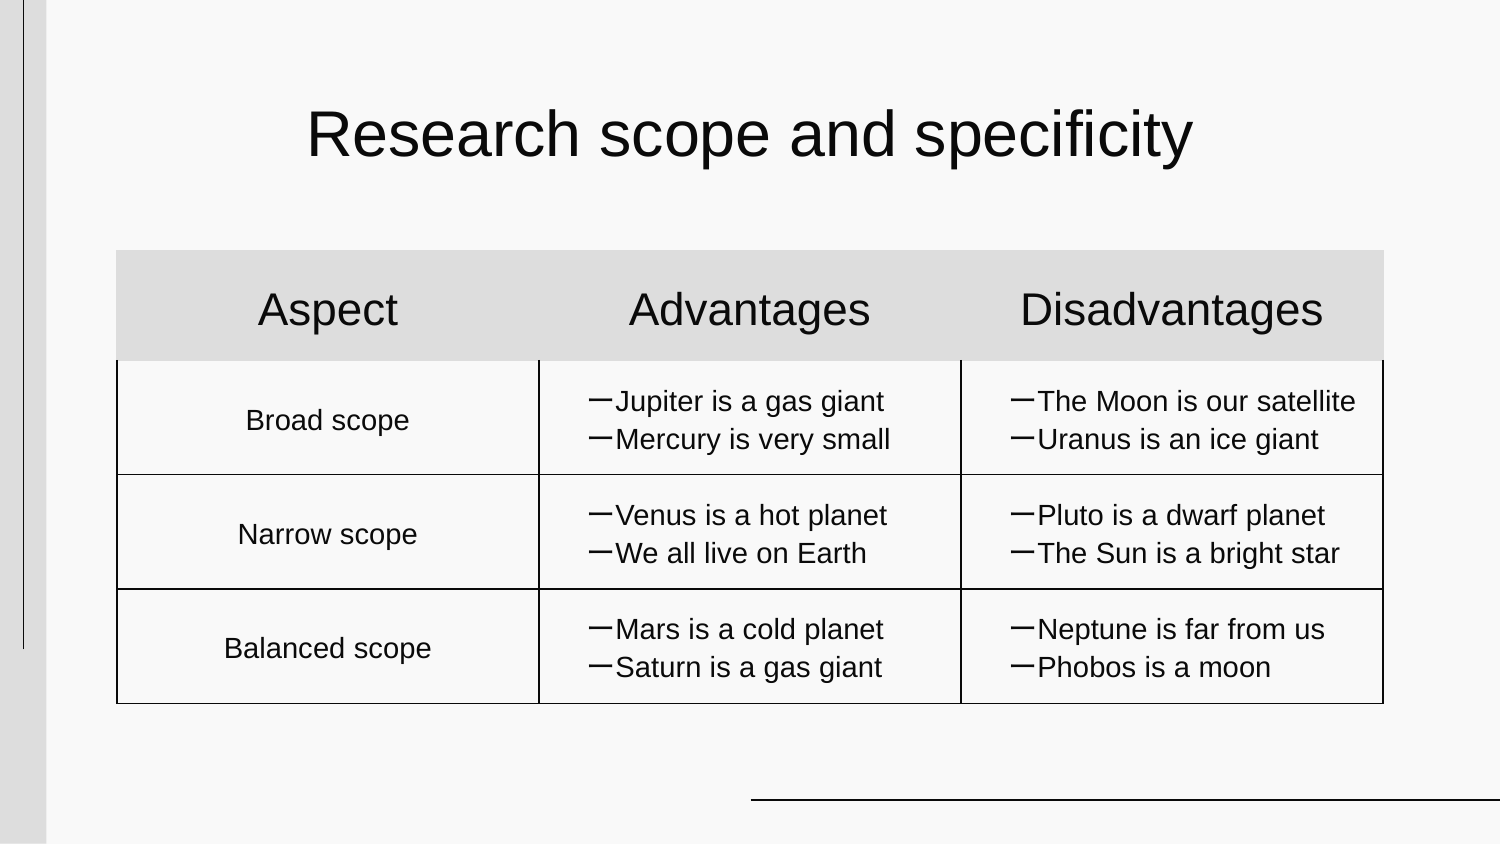

# Research scope and specificity
| Aspect | Advantages | Disadvantages |
| --- | --- | --- |
| Broad scope | Jupiter is a gas giant Mercury is very small | The Moon is our satellite Uranus is an ice giant |
| Narrow scope | Venus is a hot planet We all live on Earth | Pluto is a dwarf planet The Sun is a bright star |
| Balanced scope | Mars is a cold planet Saturn is a gas giant | Neptune is far from us Phobos is a moon |